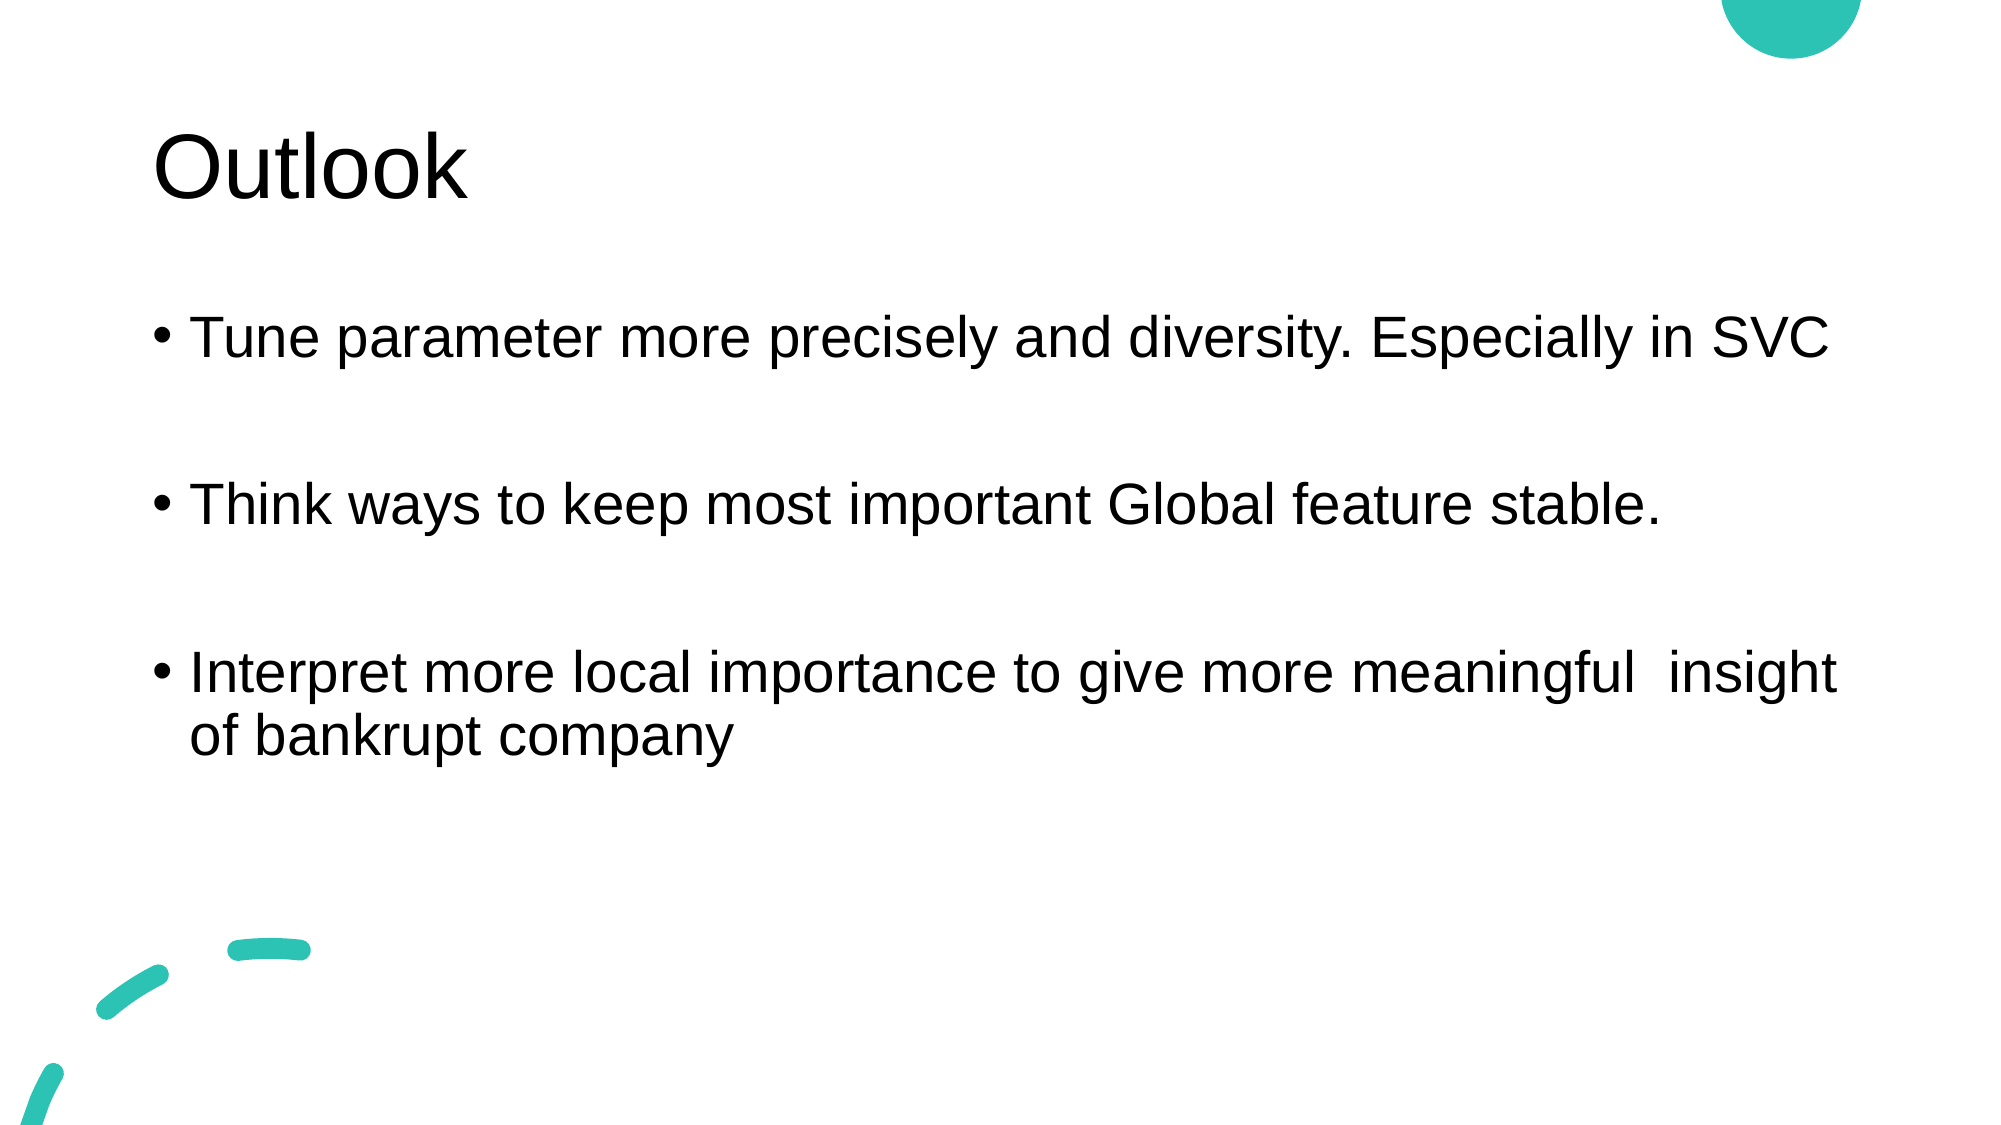

# Outlook
Tune parameter more precisely and diversity. Especially in SVC

Think ways to keep most important Global feature stable.

Interpret more local importance to give more meaningful  insight of bankrupt company